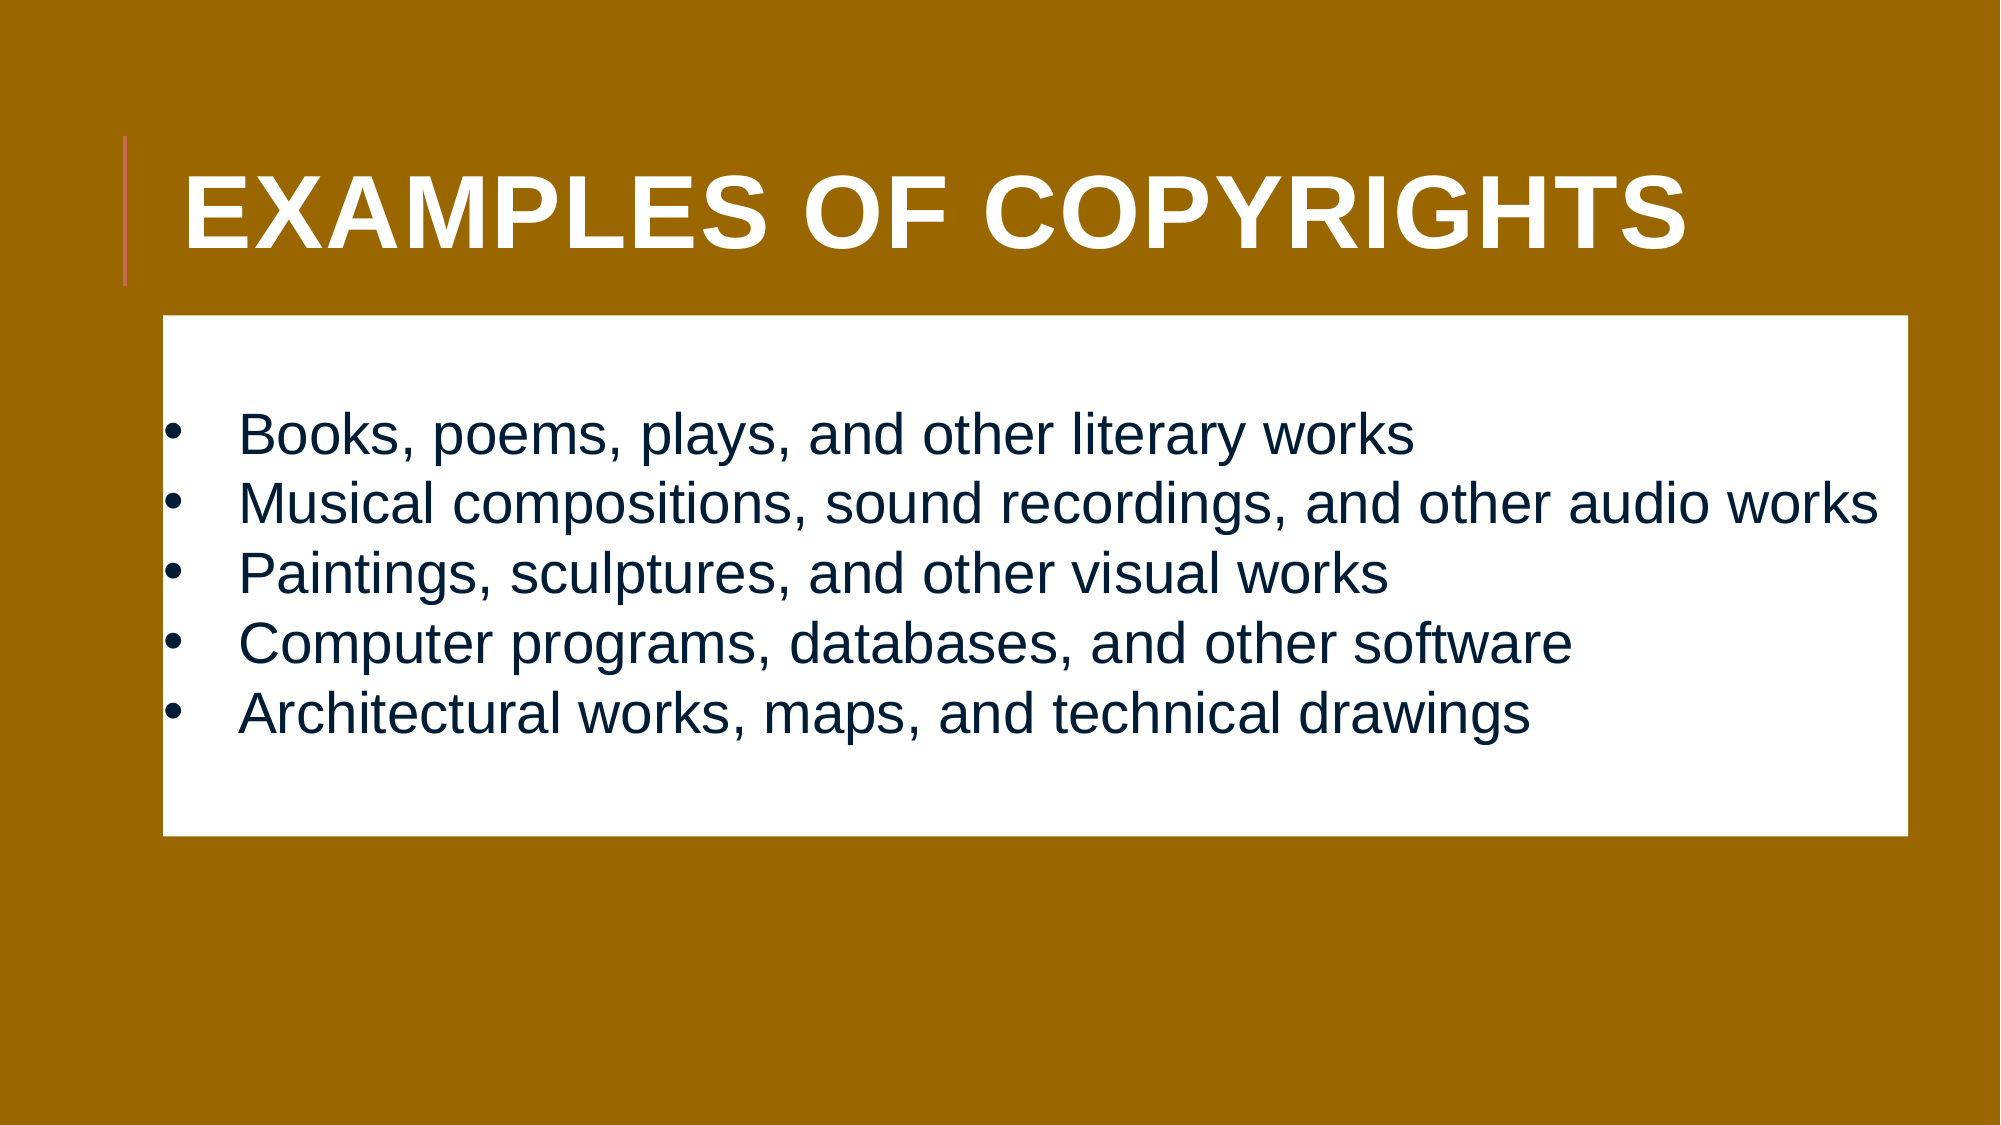

# Examples of Copyrights

Books, poems, plays, and other literary works
Musical compositions, sound recordings, and other audio works
Paintings, sculptures, and other visual works
Computer programs, databases, and other software
Architectural works, maps, and technical drawings